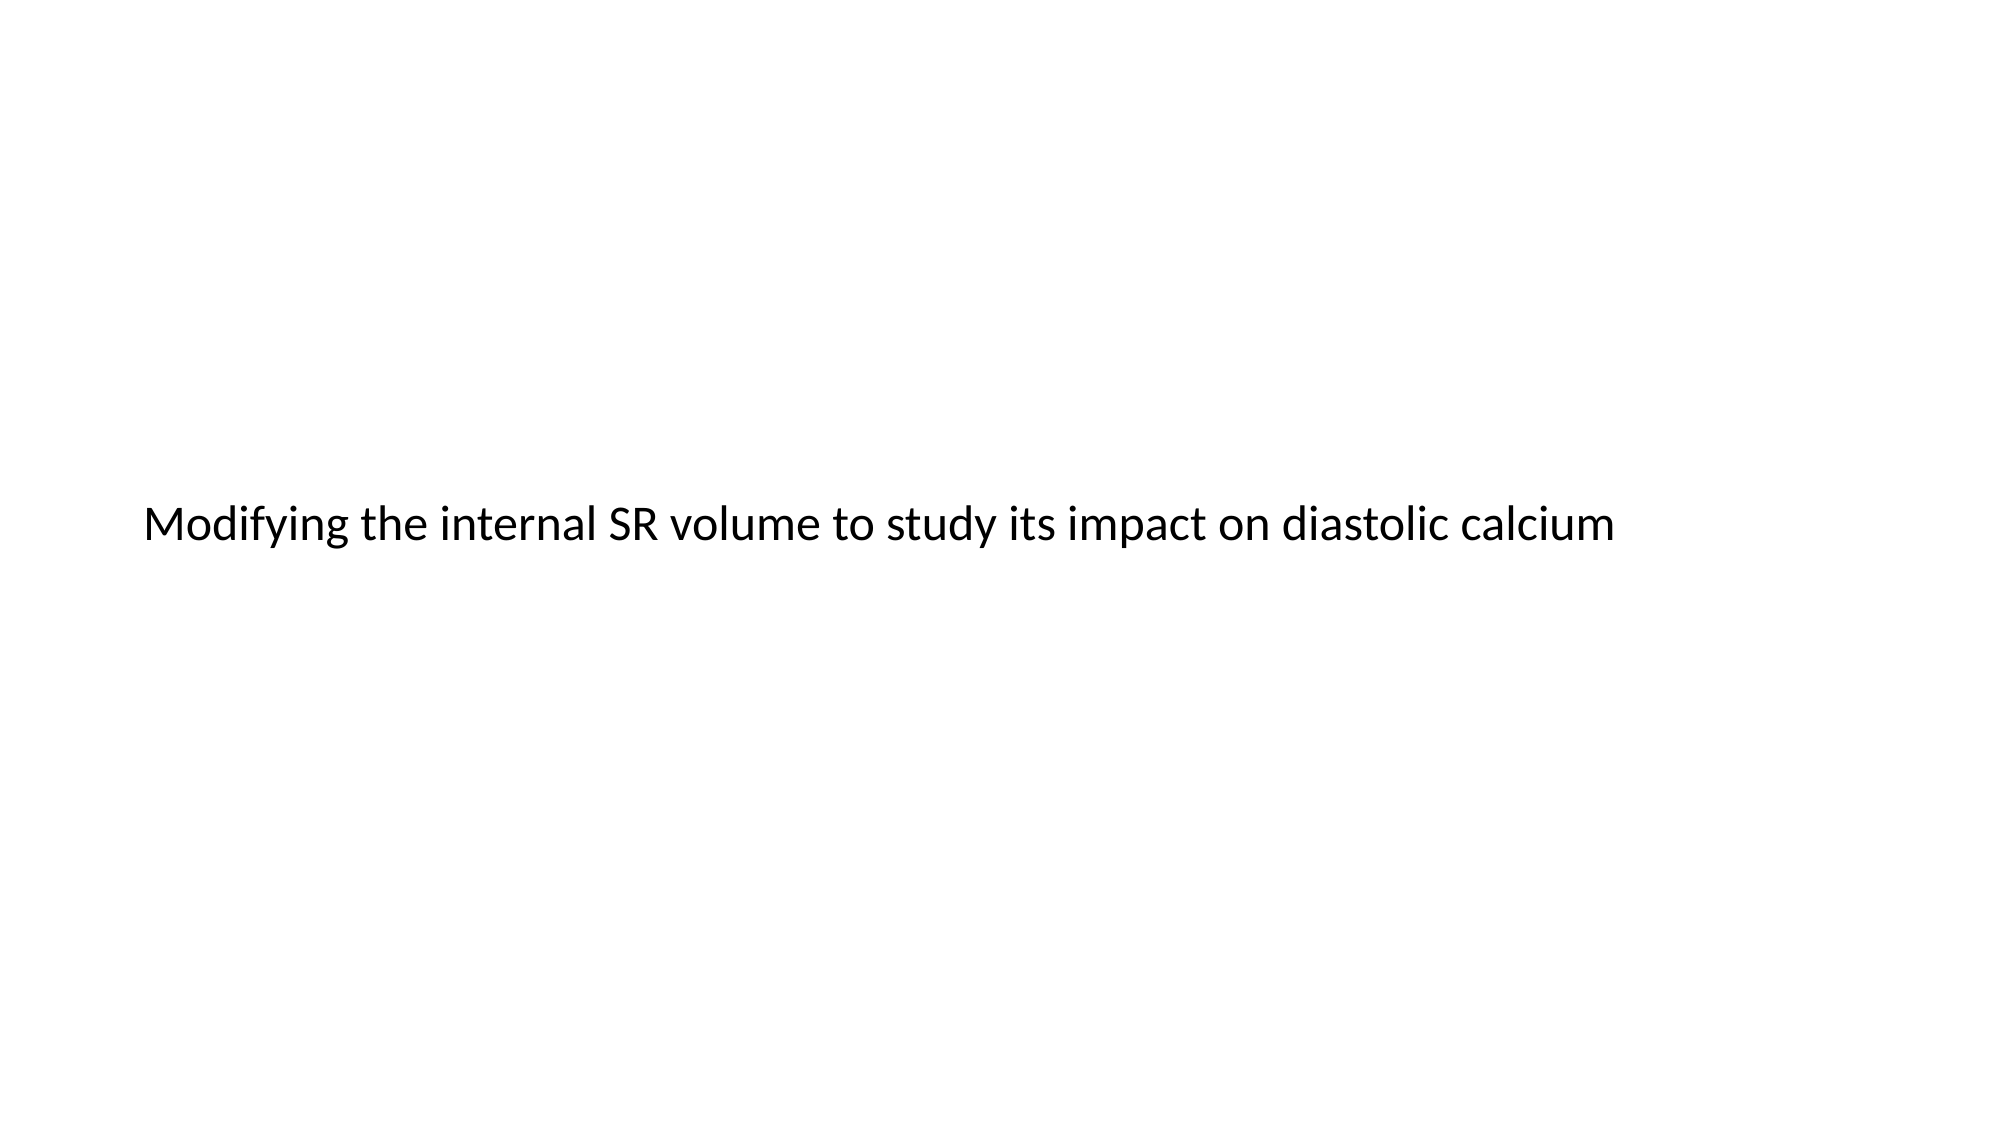

Modifying the internal SR volume to study its impact on diastolic calcium